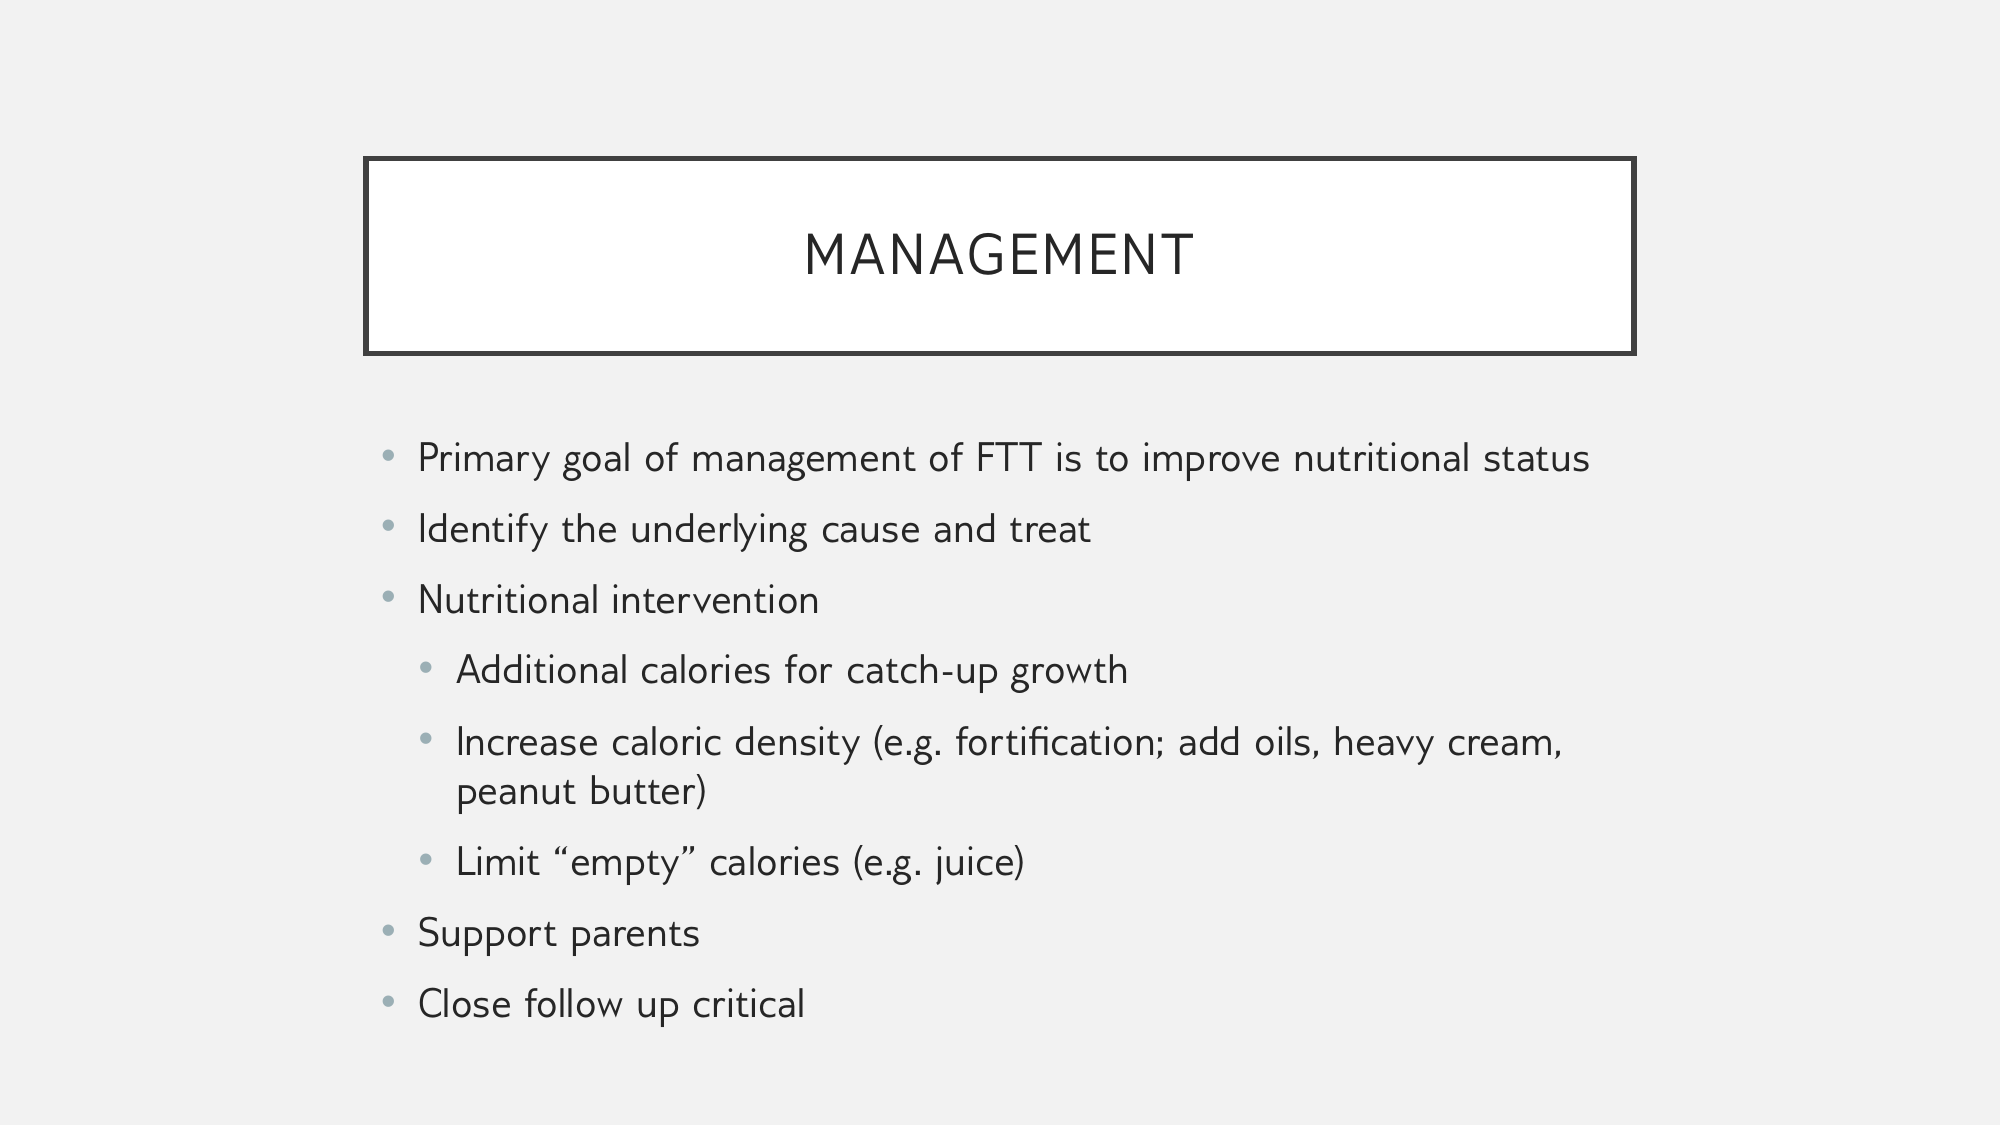

# Management
Primary goal of management of FTT is to improve nutritional status
Identify the underlying cause and treat
Nutritional intervention
Additional calories for catch-up growth
Increase caloric density (e.g. fortification; add oils, heavy cream, peanut butter)
Limit “empty” calories (e.g. juice)
Support parents
Close follow up critical